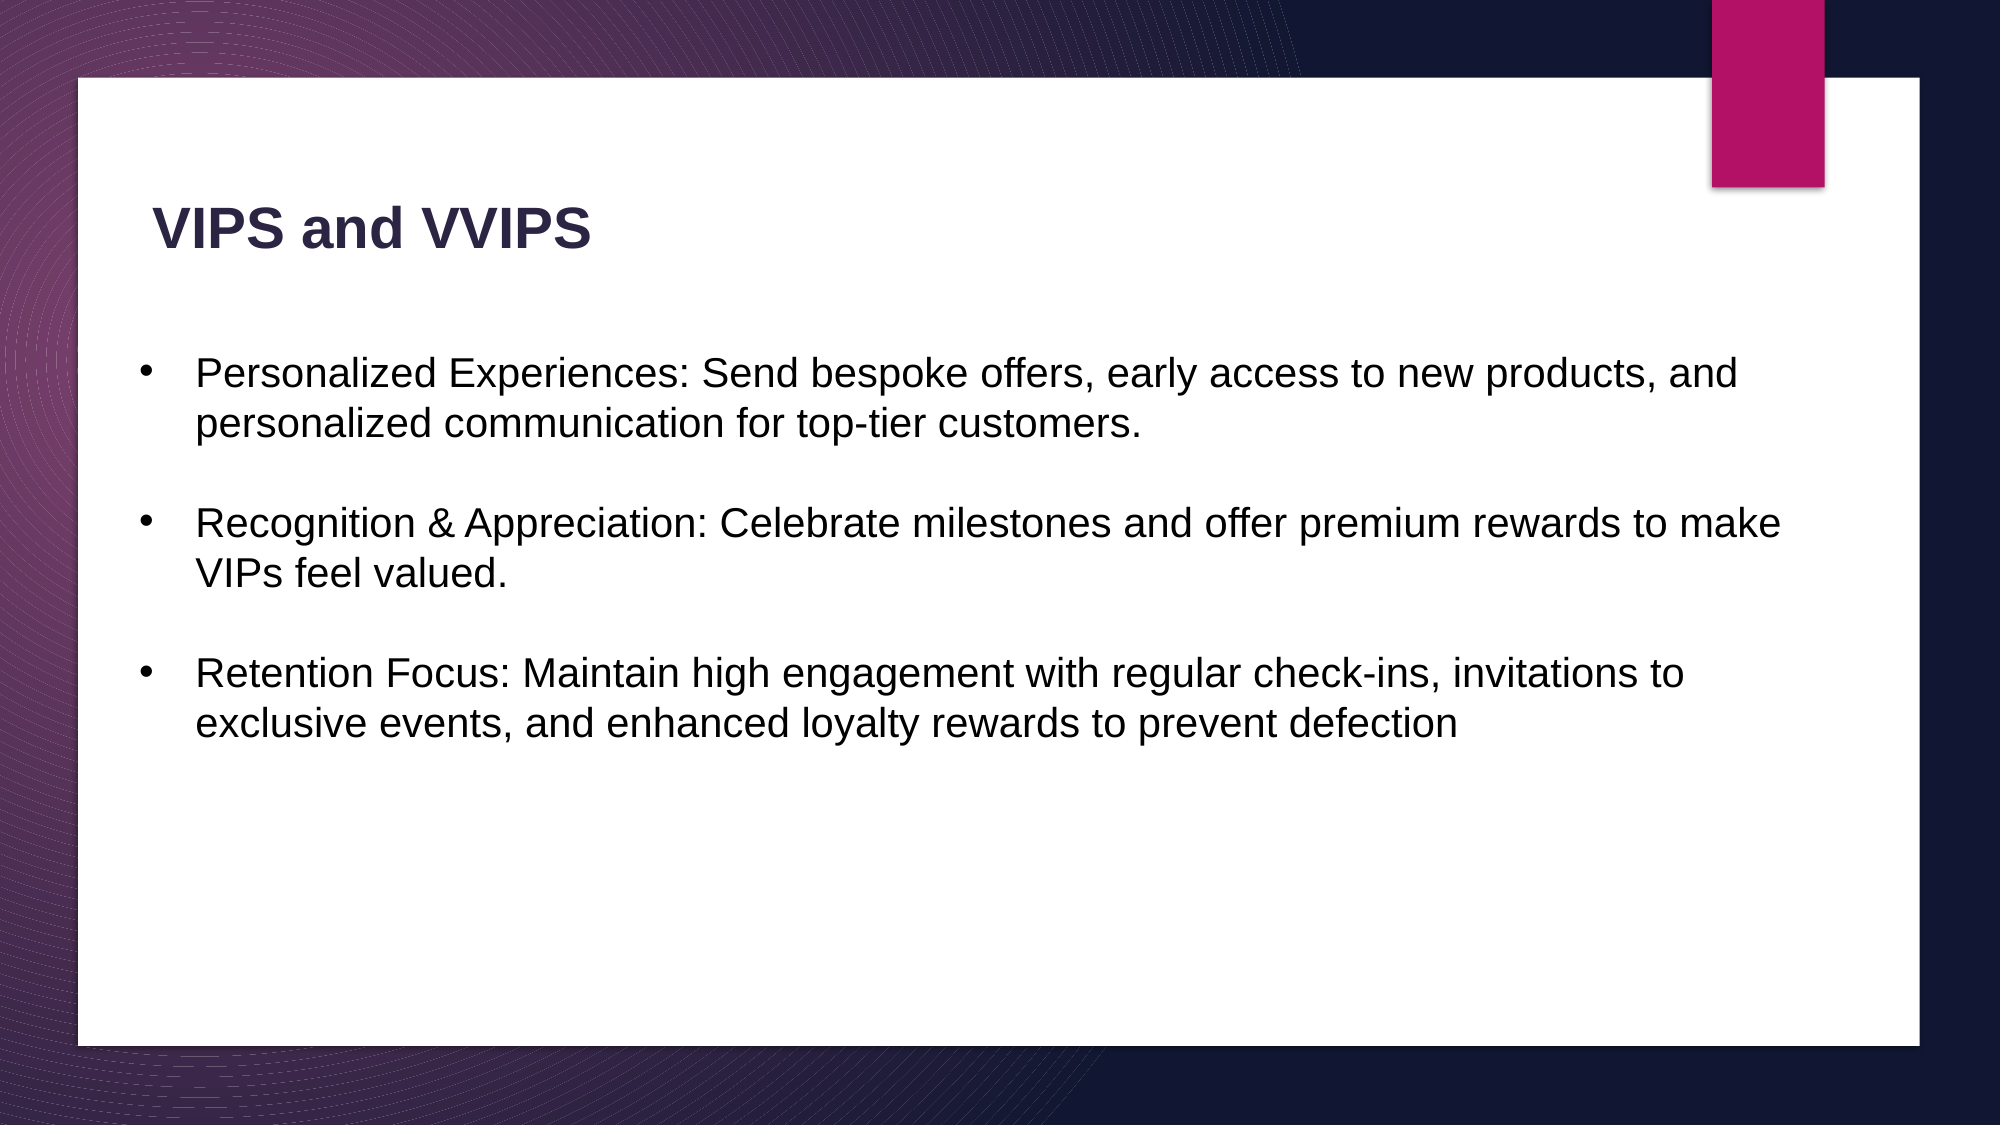

# VIPS and VVIPS
Personalized Experiences: Send bespoke offers, early access to new products, and personalized communication for top-tier customers.​

Recognition & Appreciation: Celebrate milestones and offer premium rewards to make VIPs feel valued.​

Retention Focus: Maintain high engagement with regular check-ins, invitations to exclusive events, and enhanced loyalty rewards to prevent defection